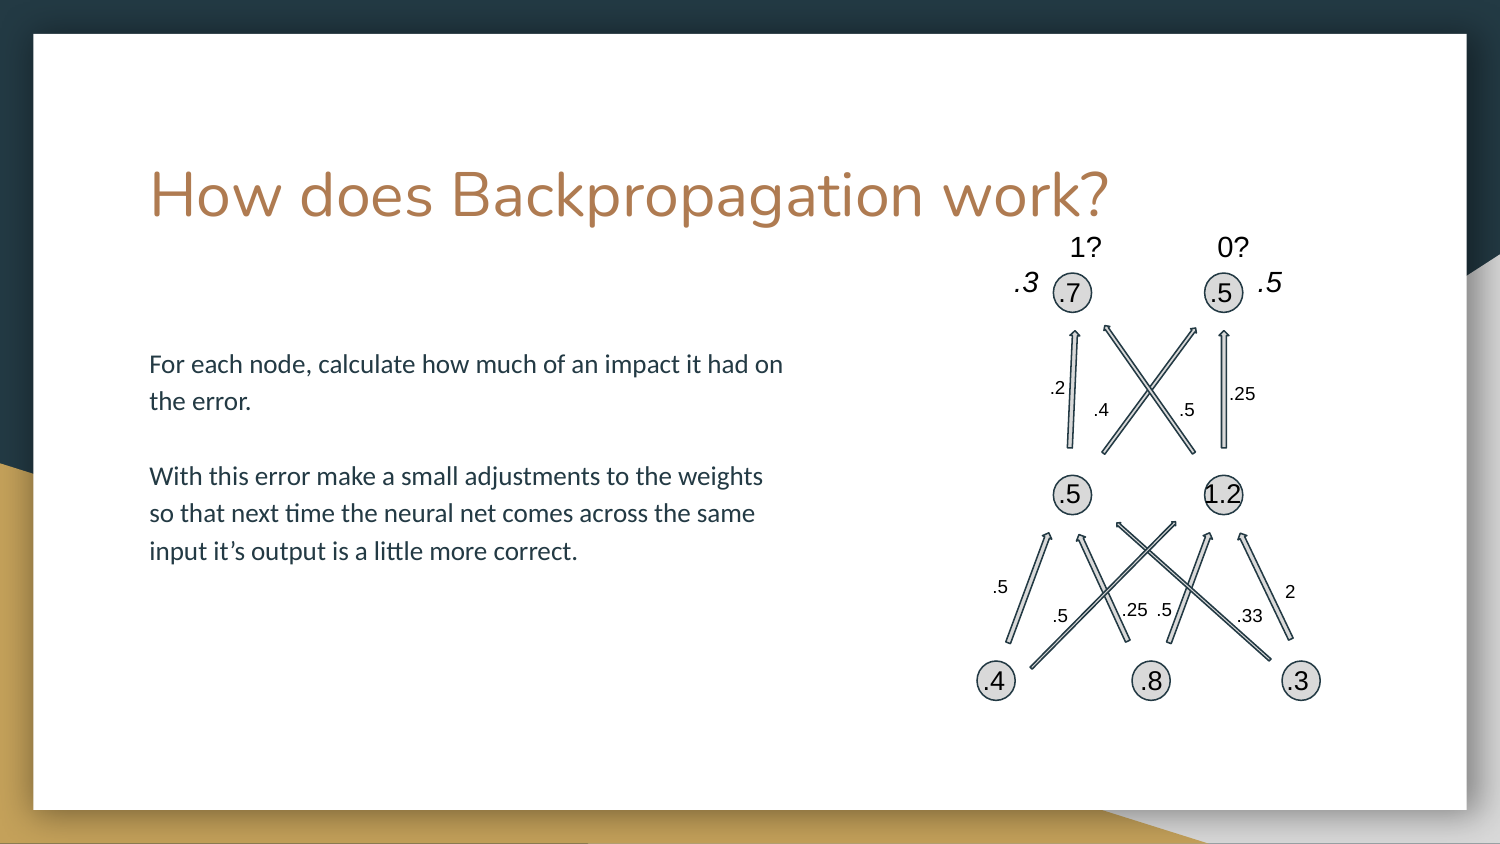

# How does Backpropagation work?
1?              0?
.3
.5
.7
.5

For each node, calculate how much of an impact it had on the error.

With this error make a small adjustments to the weights so that next time the neural net comes across the same input it’s output is a little more correct.

.2
.25
.5
.4
1.2
.5

.5
2
.25
.5
.5
.33
.4
.8
.3